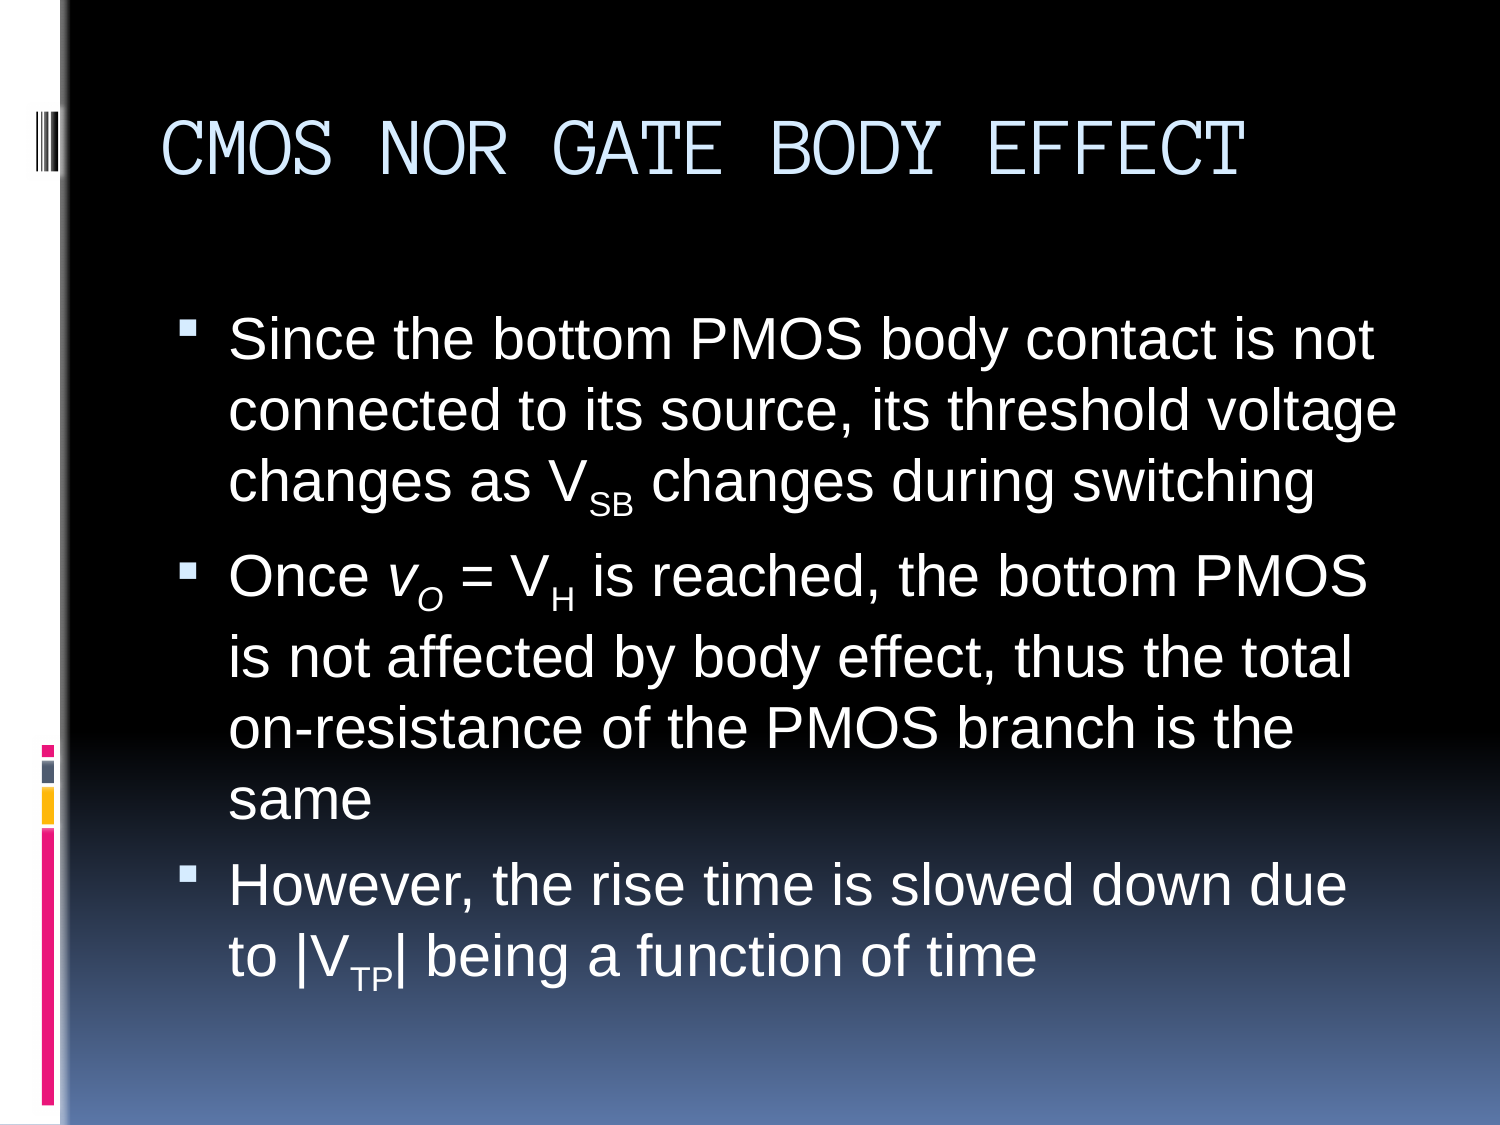

# CMOS NOR GATE BODY EFFECT
Since the bottom PMOS body contact is not connected to its source, its threshold voltage changes as VSB changes during switching
Once vO = VH is reached, the bottom PMOS is not affected by body effect, thus the total on-resistance of the PMOS branch is the same
However, the rise time is slowed down due to |VTP| being a function of time